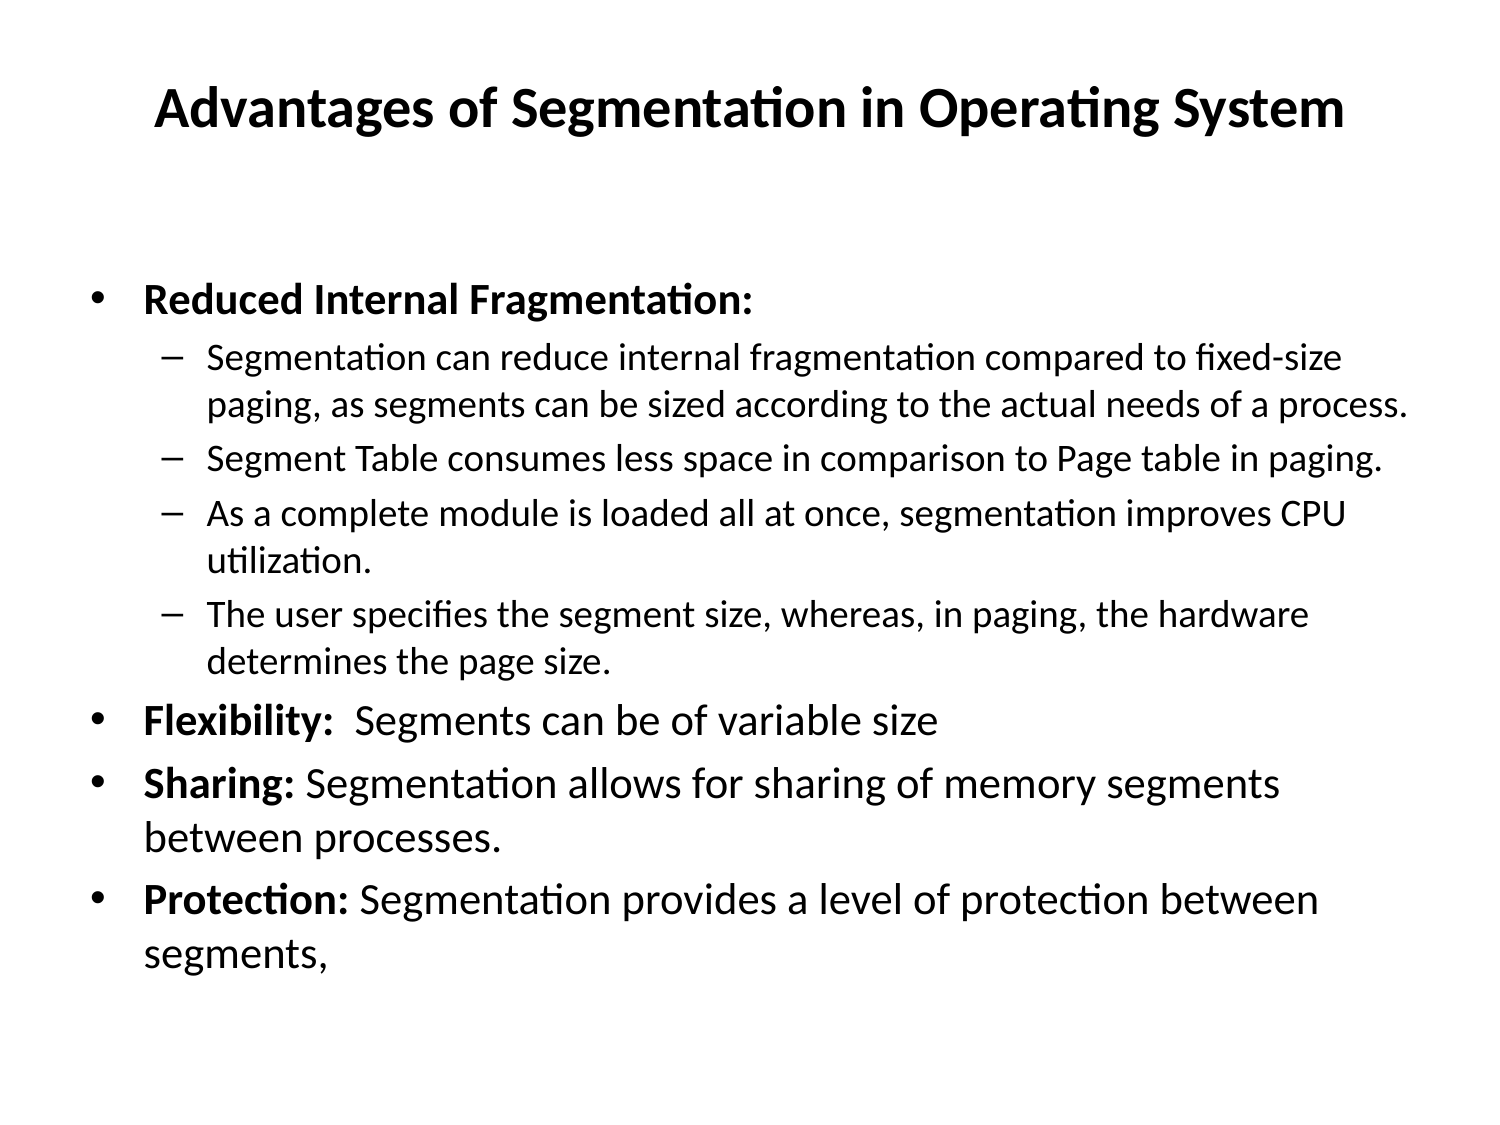

# Advantages of Segmentation in Operating System
Reduced Internal Fragmentation:
Segmentation can reduce internal fragmentation compared to fixed-size paging, as segments can be sized according to the actual needs of a process.
Segment Table consumes less space in comparison to Page table in paging.
As a complete module is loaded all at once, segmentation improves CPU utilization.
The user specifies the segment size, whereas, in paging, the hardware determines the page size.
Flexibility:  Segments can be of variable size
Sharing: Segmentation allows for sharing of memory segments between processes.
Protection: Segmentation provides a level of protection between segments,